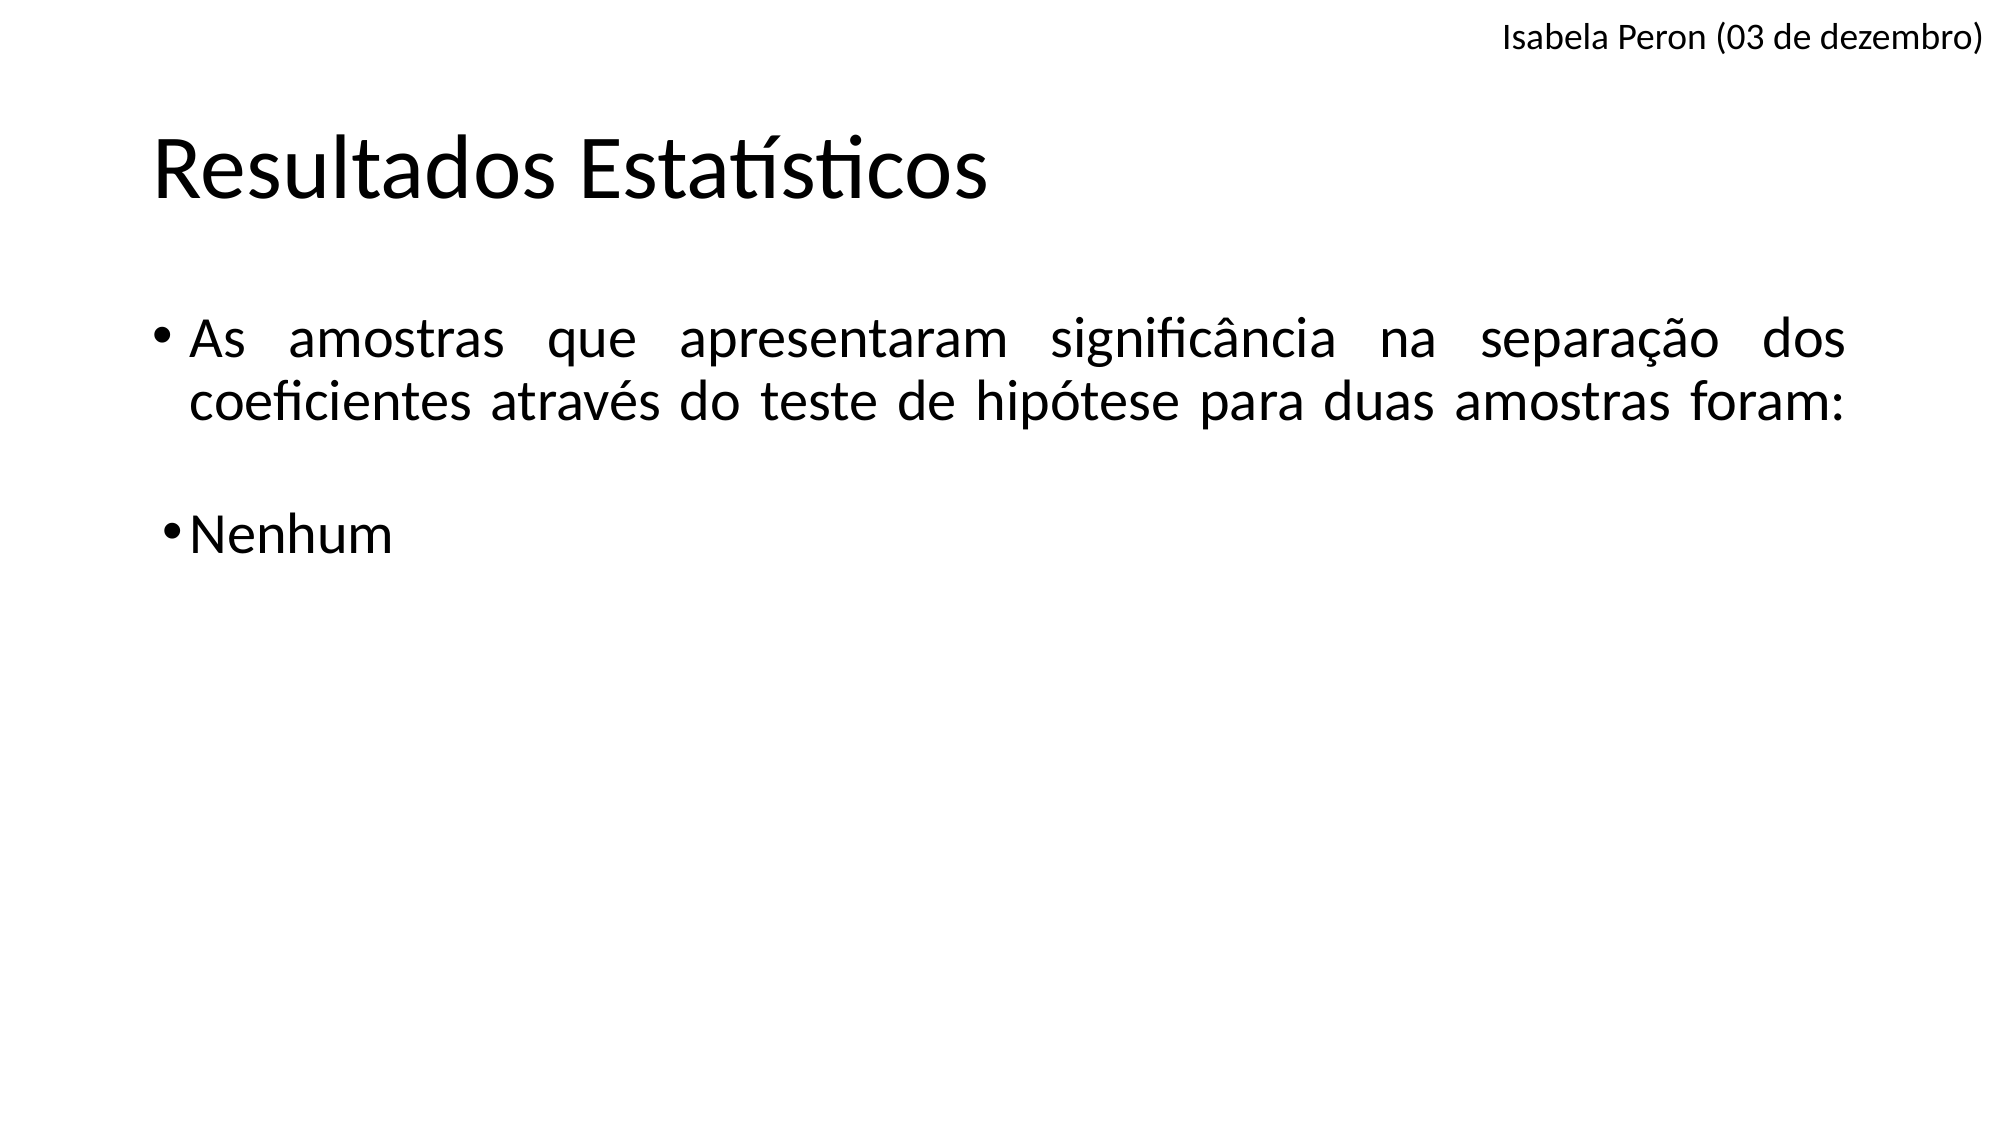

Isabela Peron (03 de dezembro)
# Resultados Estatísticos
As amostras que apresentaram significância na separação dos coeficientes através do teste de hipótese para duas amostras foram:
Nenhum